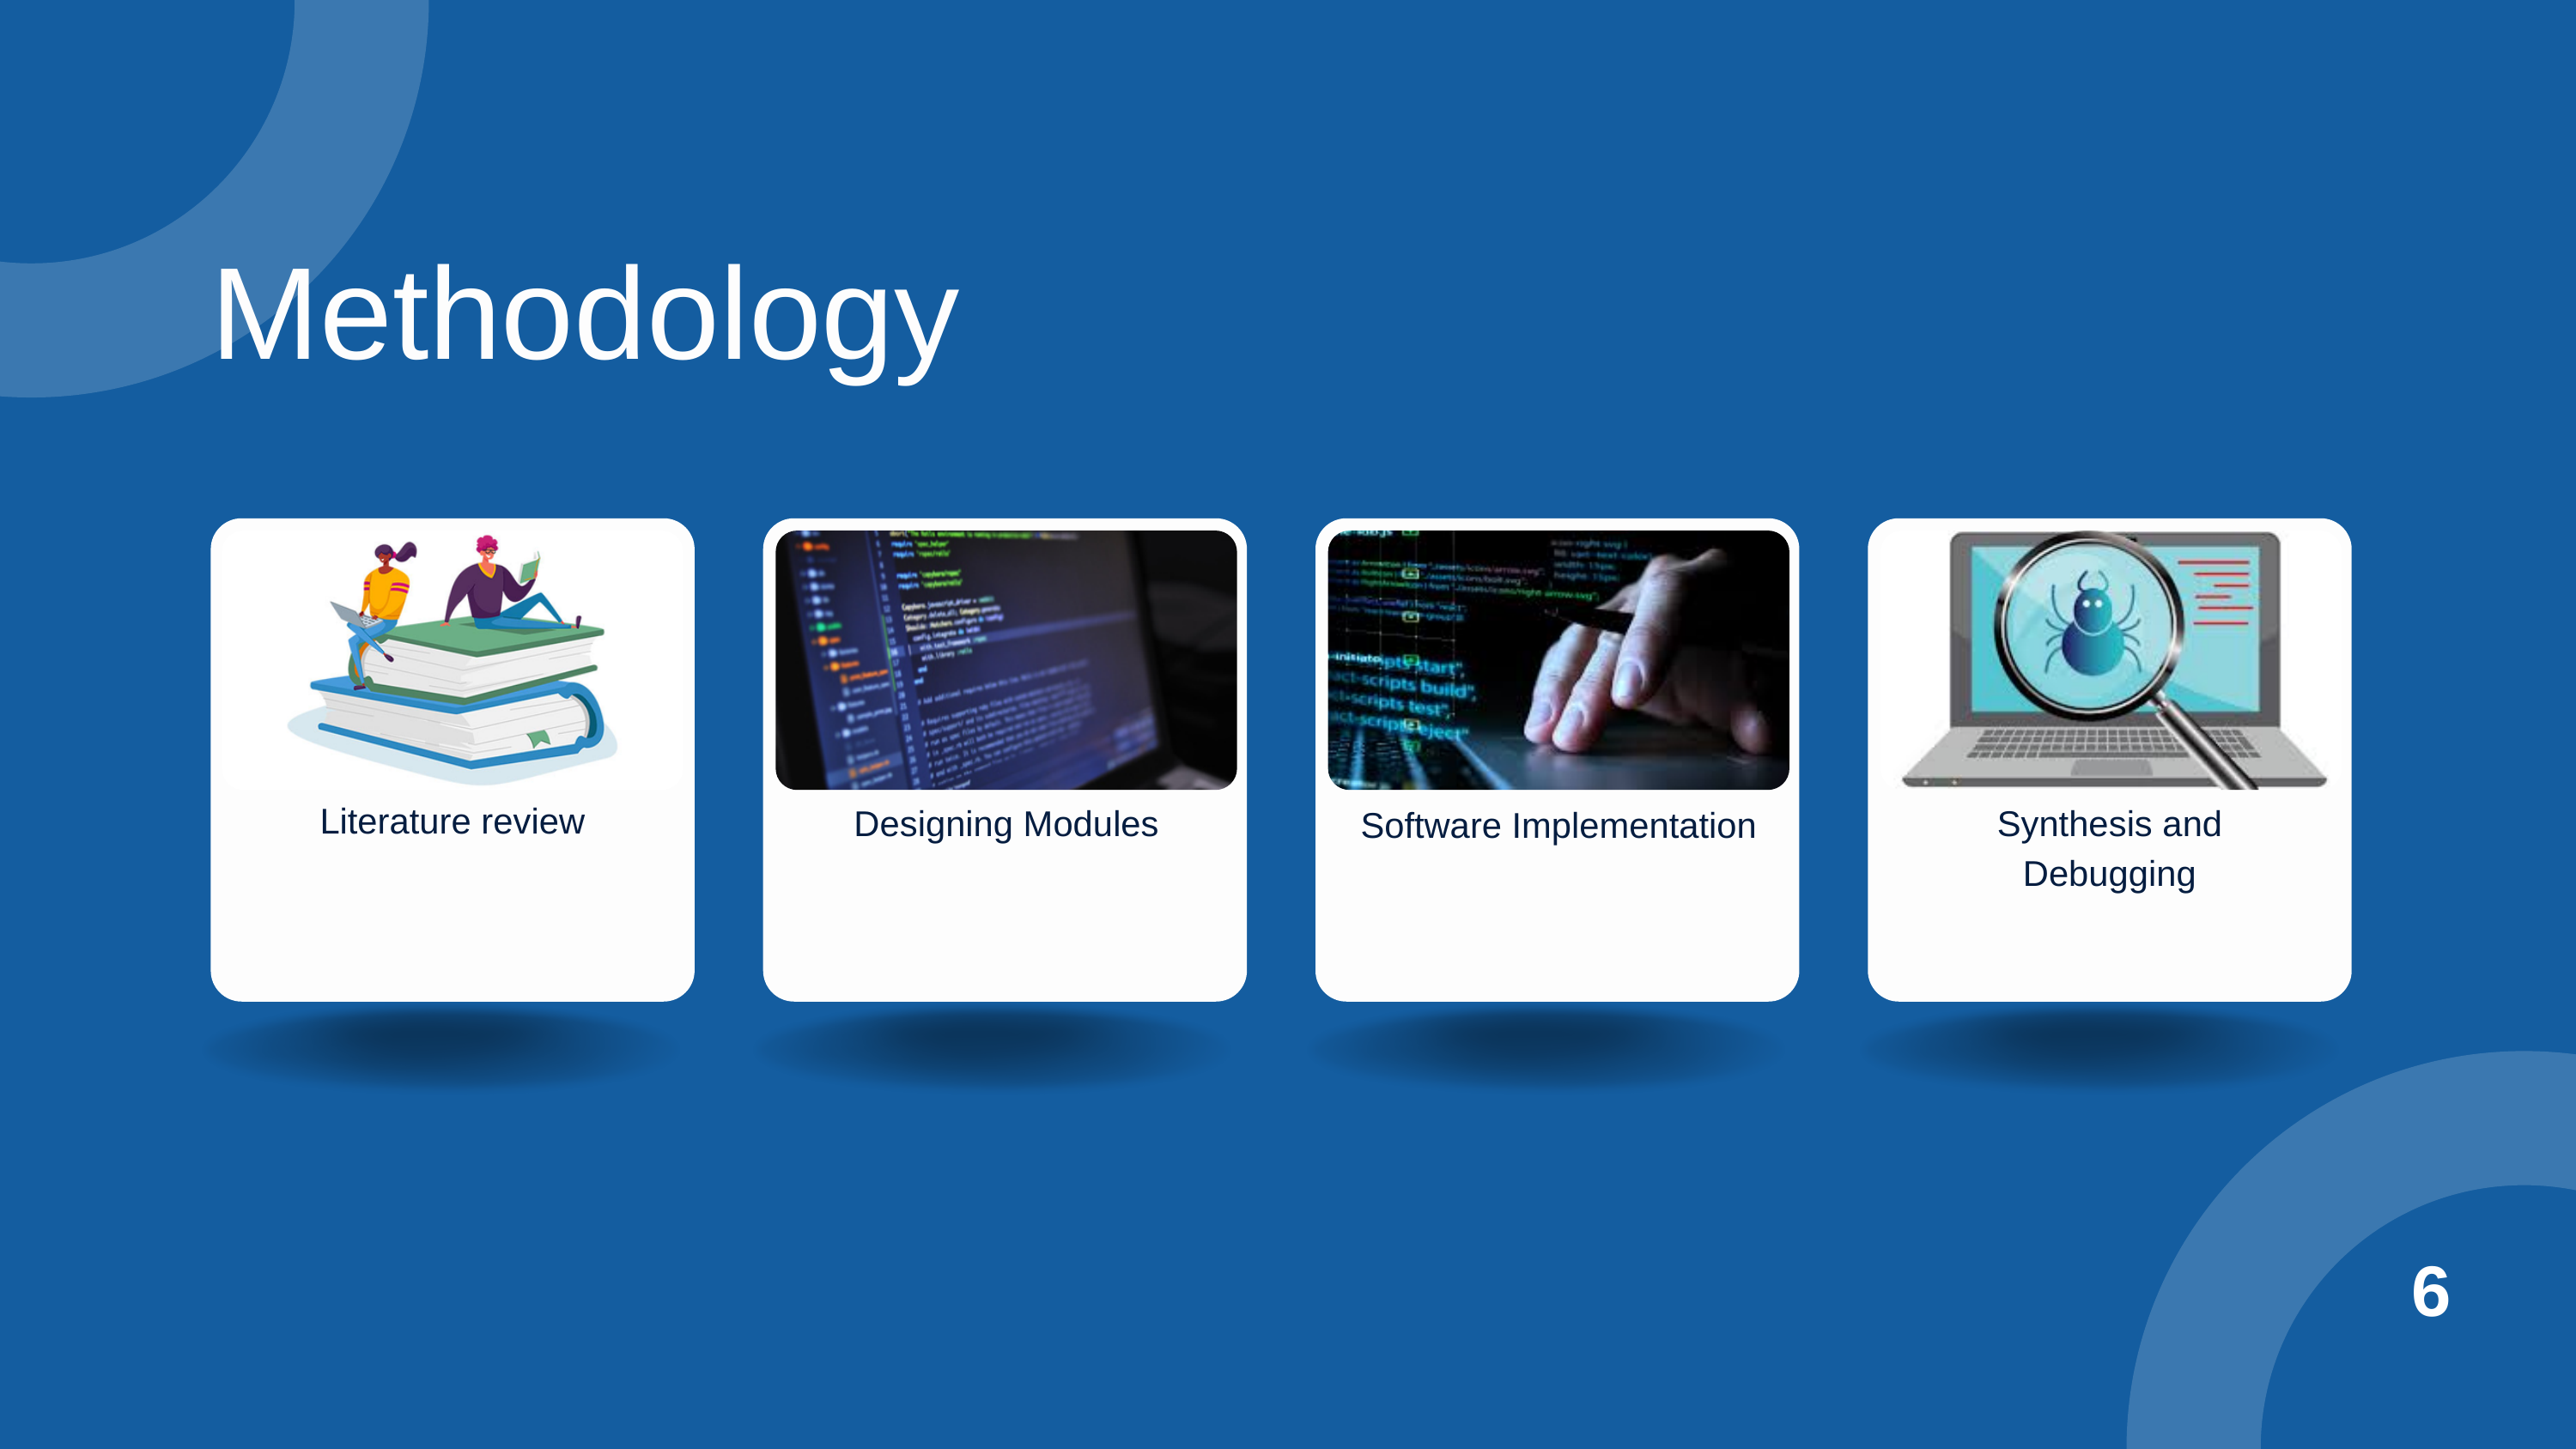

Methodology

Literature review
Designing Modules
Synthesis and Debugging
Software Implementation

6